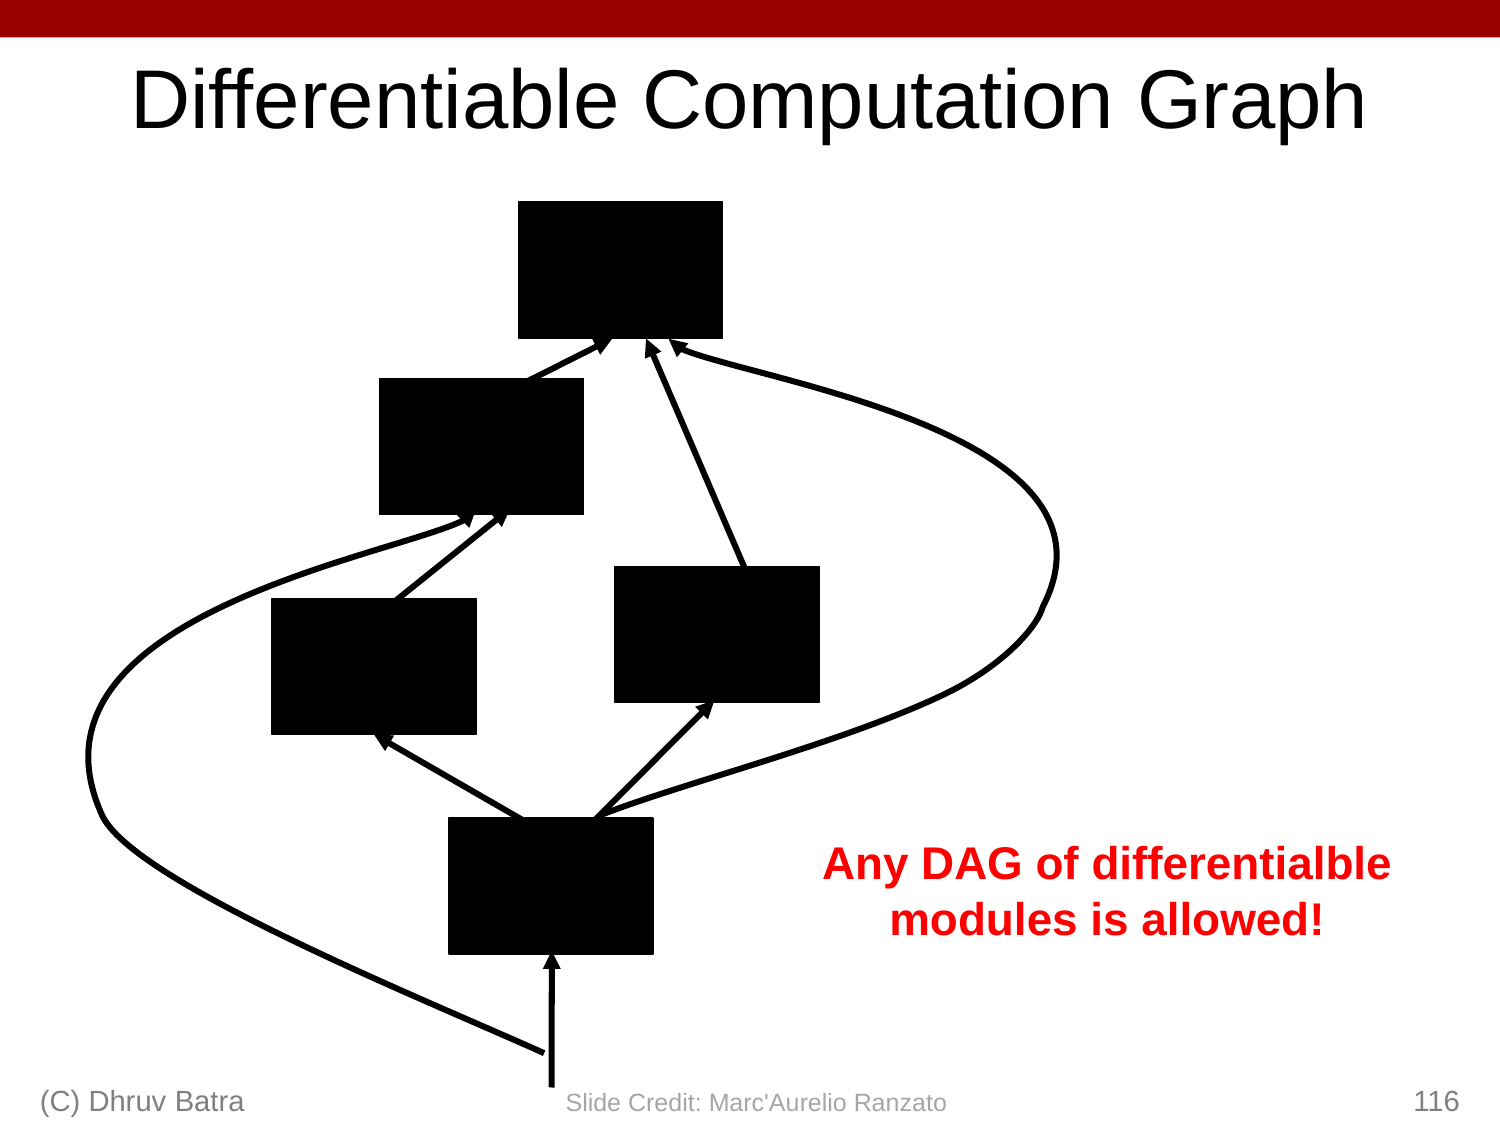

Differentiable Computation Graph

Any DAG of differentialble modules is allowed!

(C) Dhruv Batra
116
Slide Credit: Marc'Aurelio Ranzato